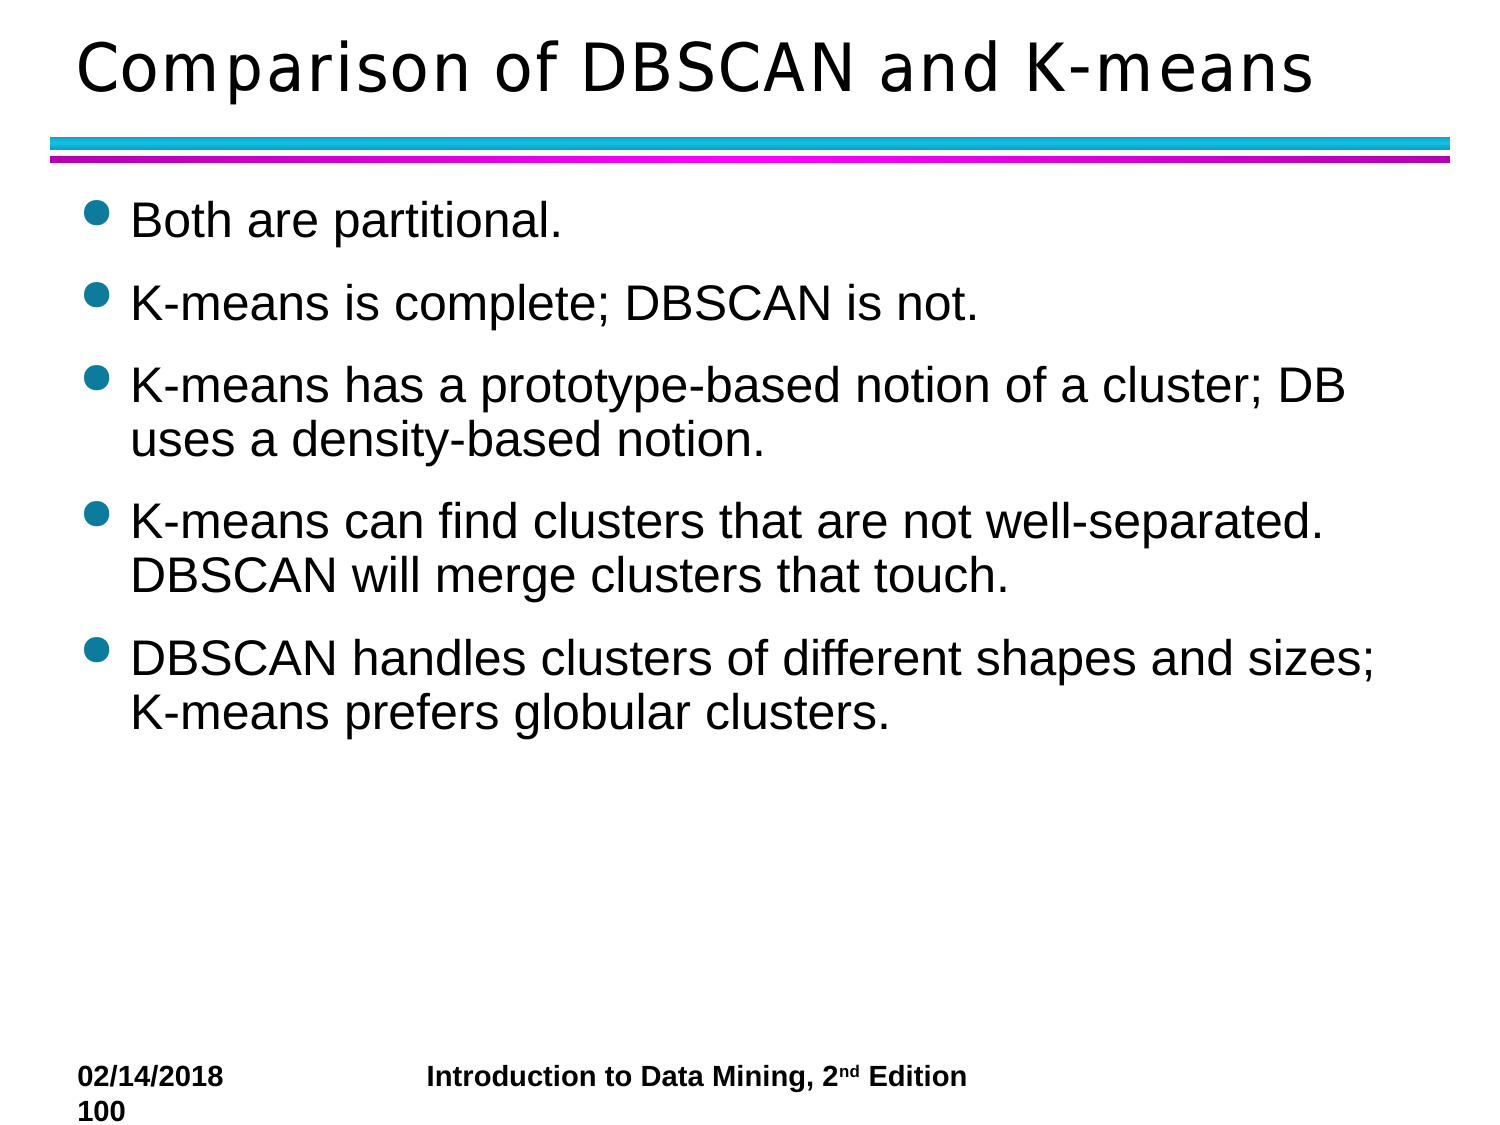

# Comparison of DBSCAN and K-means
Both are partitional.
K-means is complete; DBSCAN is not.
K-means has a prototype-based notion of a cluster; DB uses a density-based notion.
K-means can find clusters that are not well-separated. DBSCAN will merge clusters that touch.
DBSCAN handles clusters of different shapes and sizes; K-means prefers globular clusters.